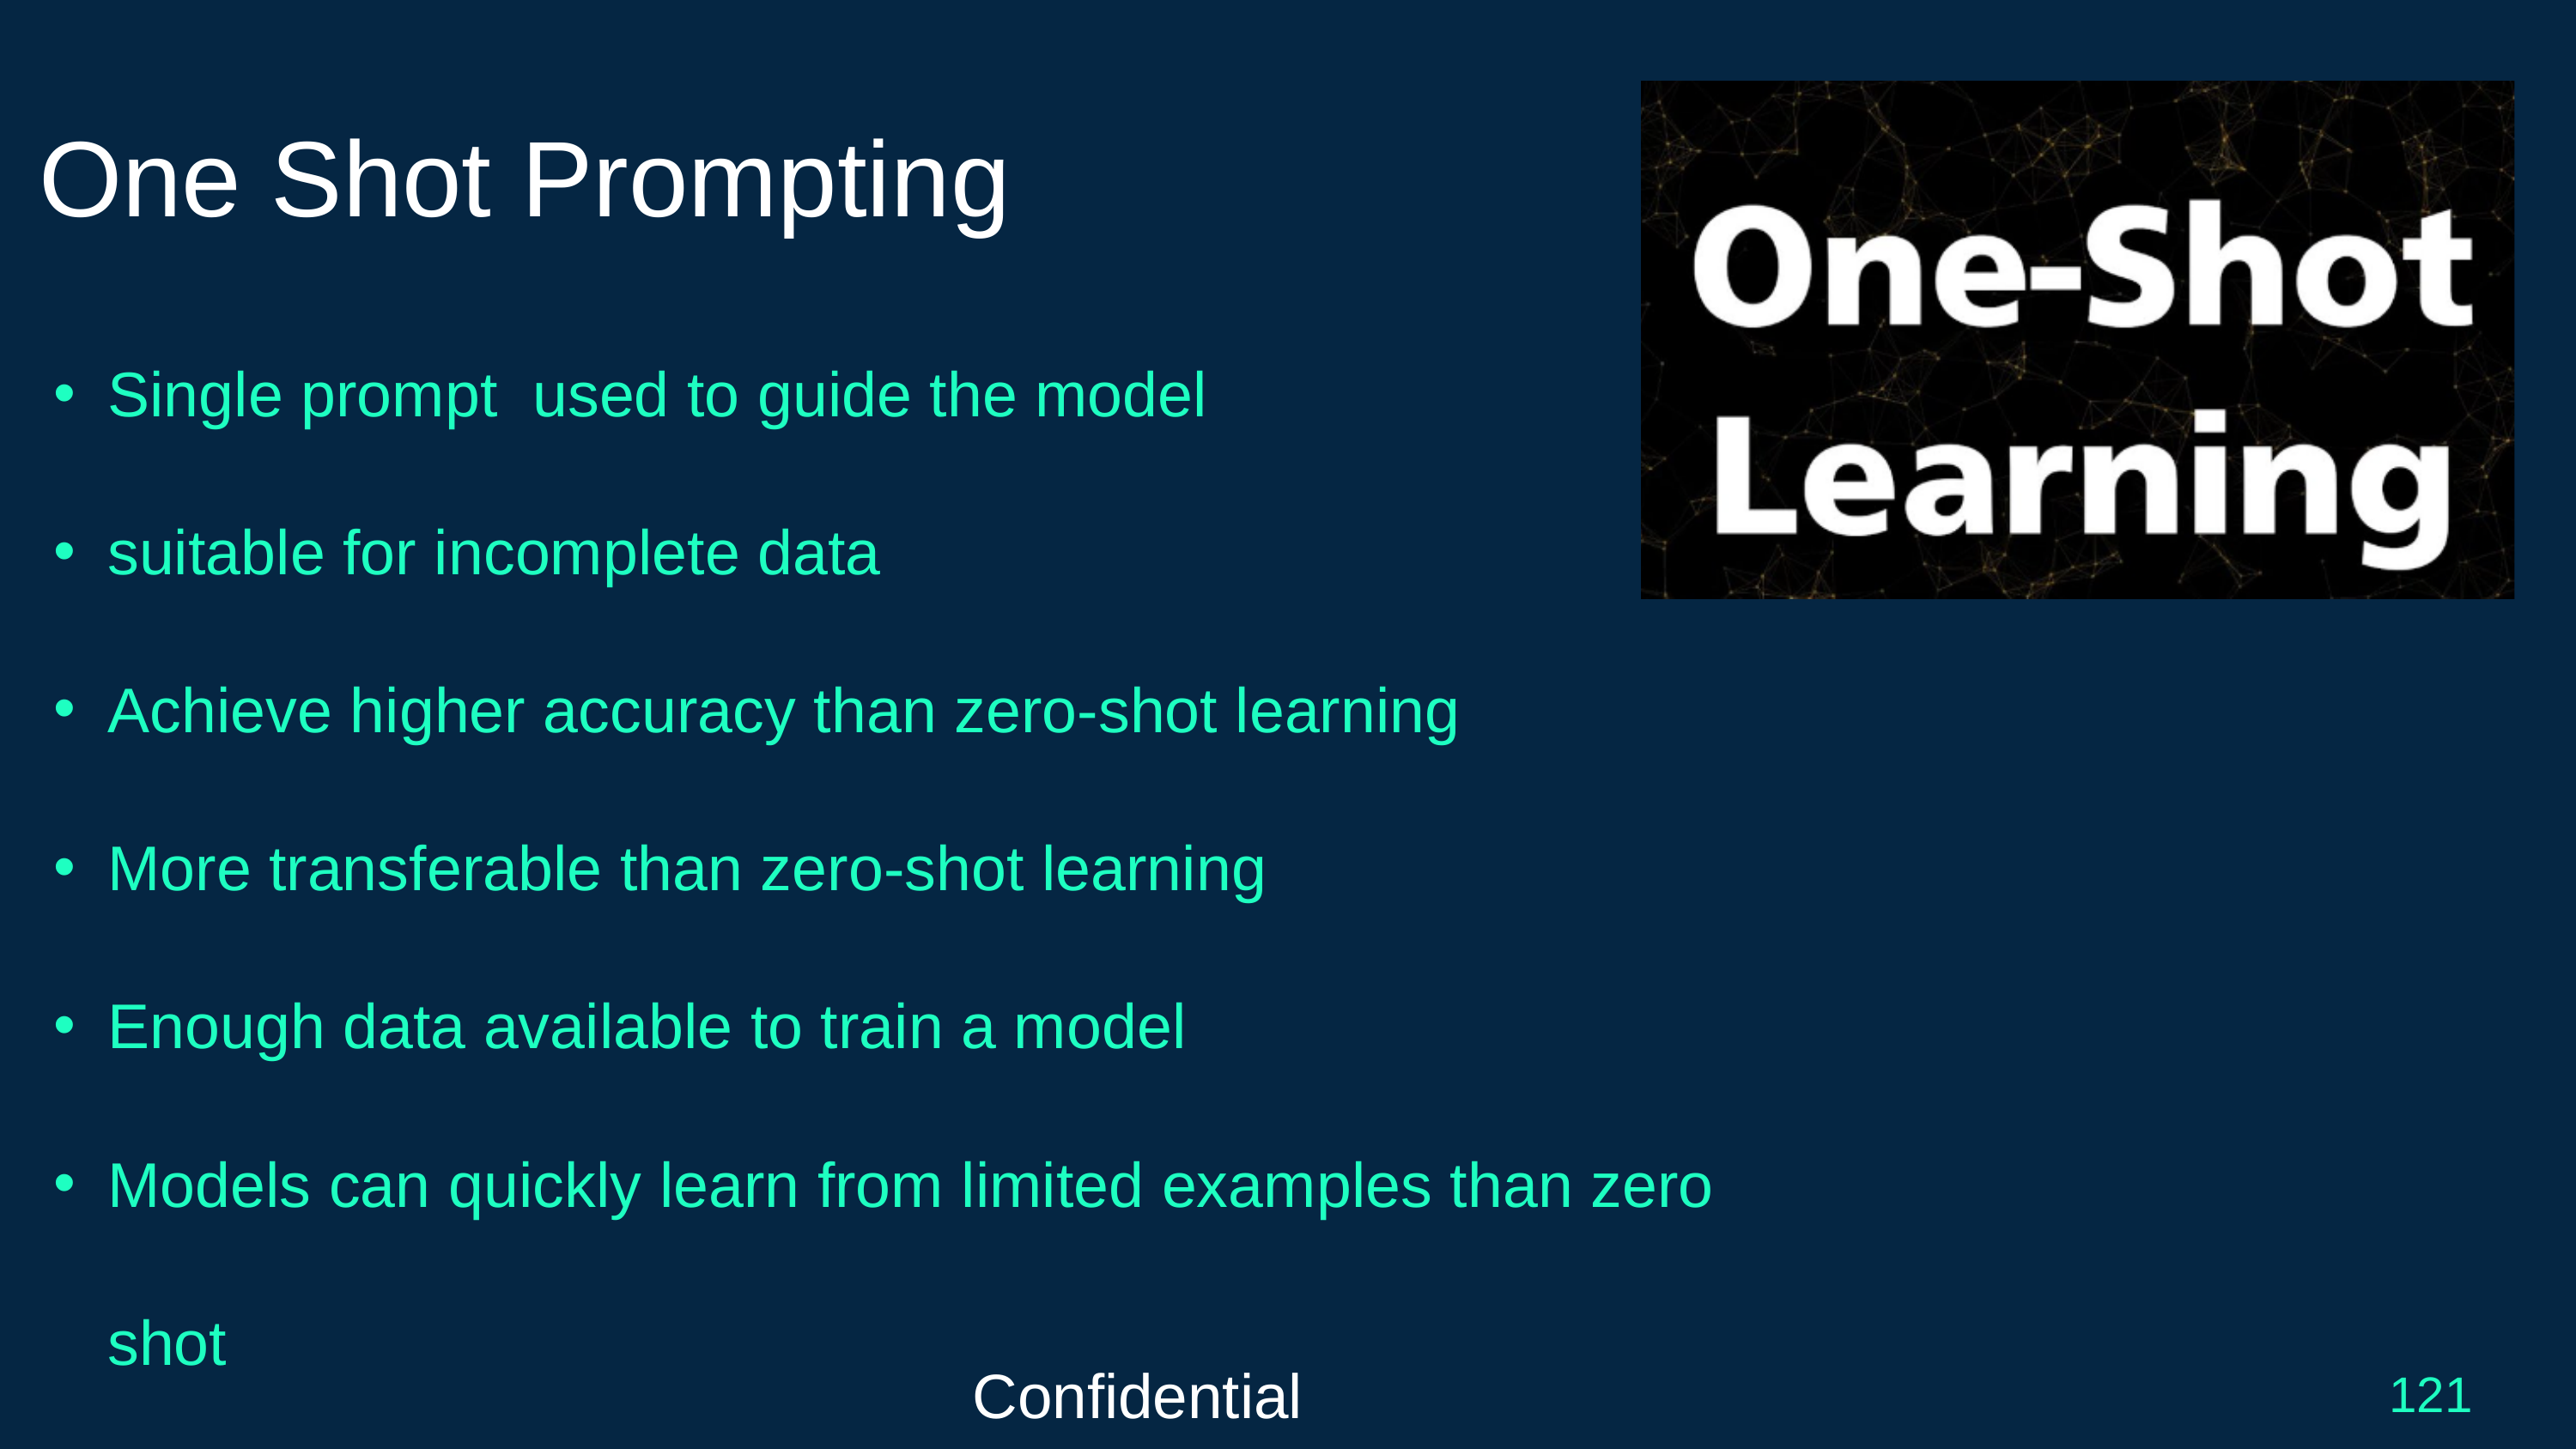

One Shot Prompting
Single prompt  used to guide the model
suitable for incomplete data
Achieve higher accuracy than zero-shot learning
More transferable than zero-shot learning
Enough data available to train a model
Models can quickly learn from limited examples than zero shot
Confidential
121